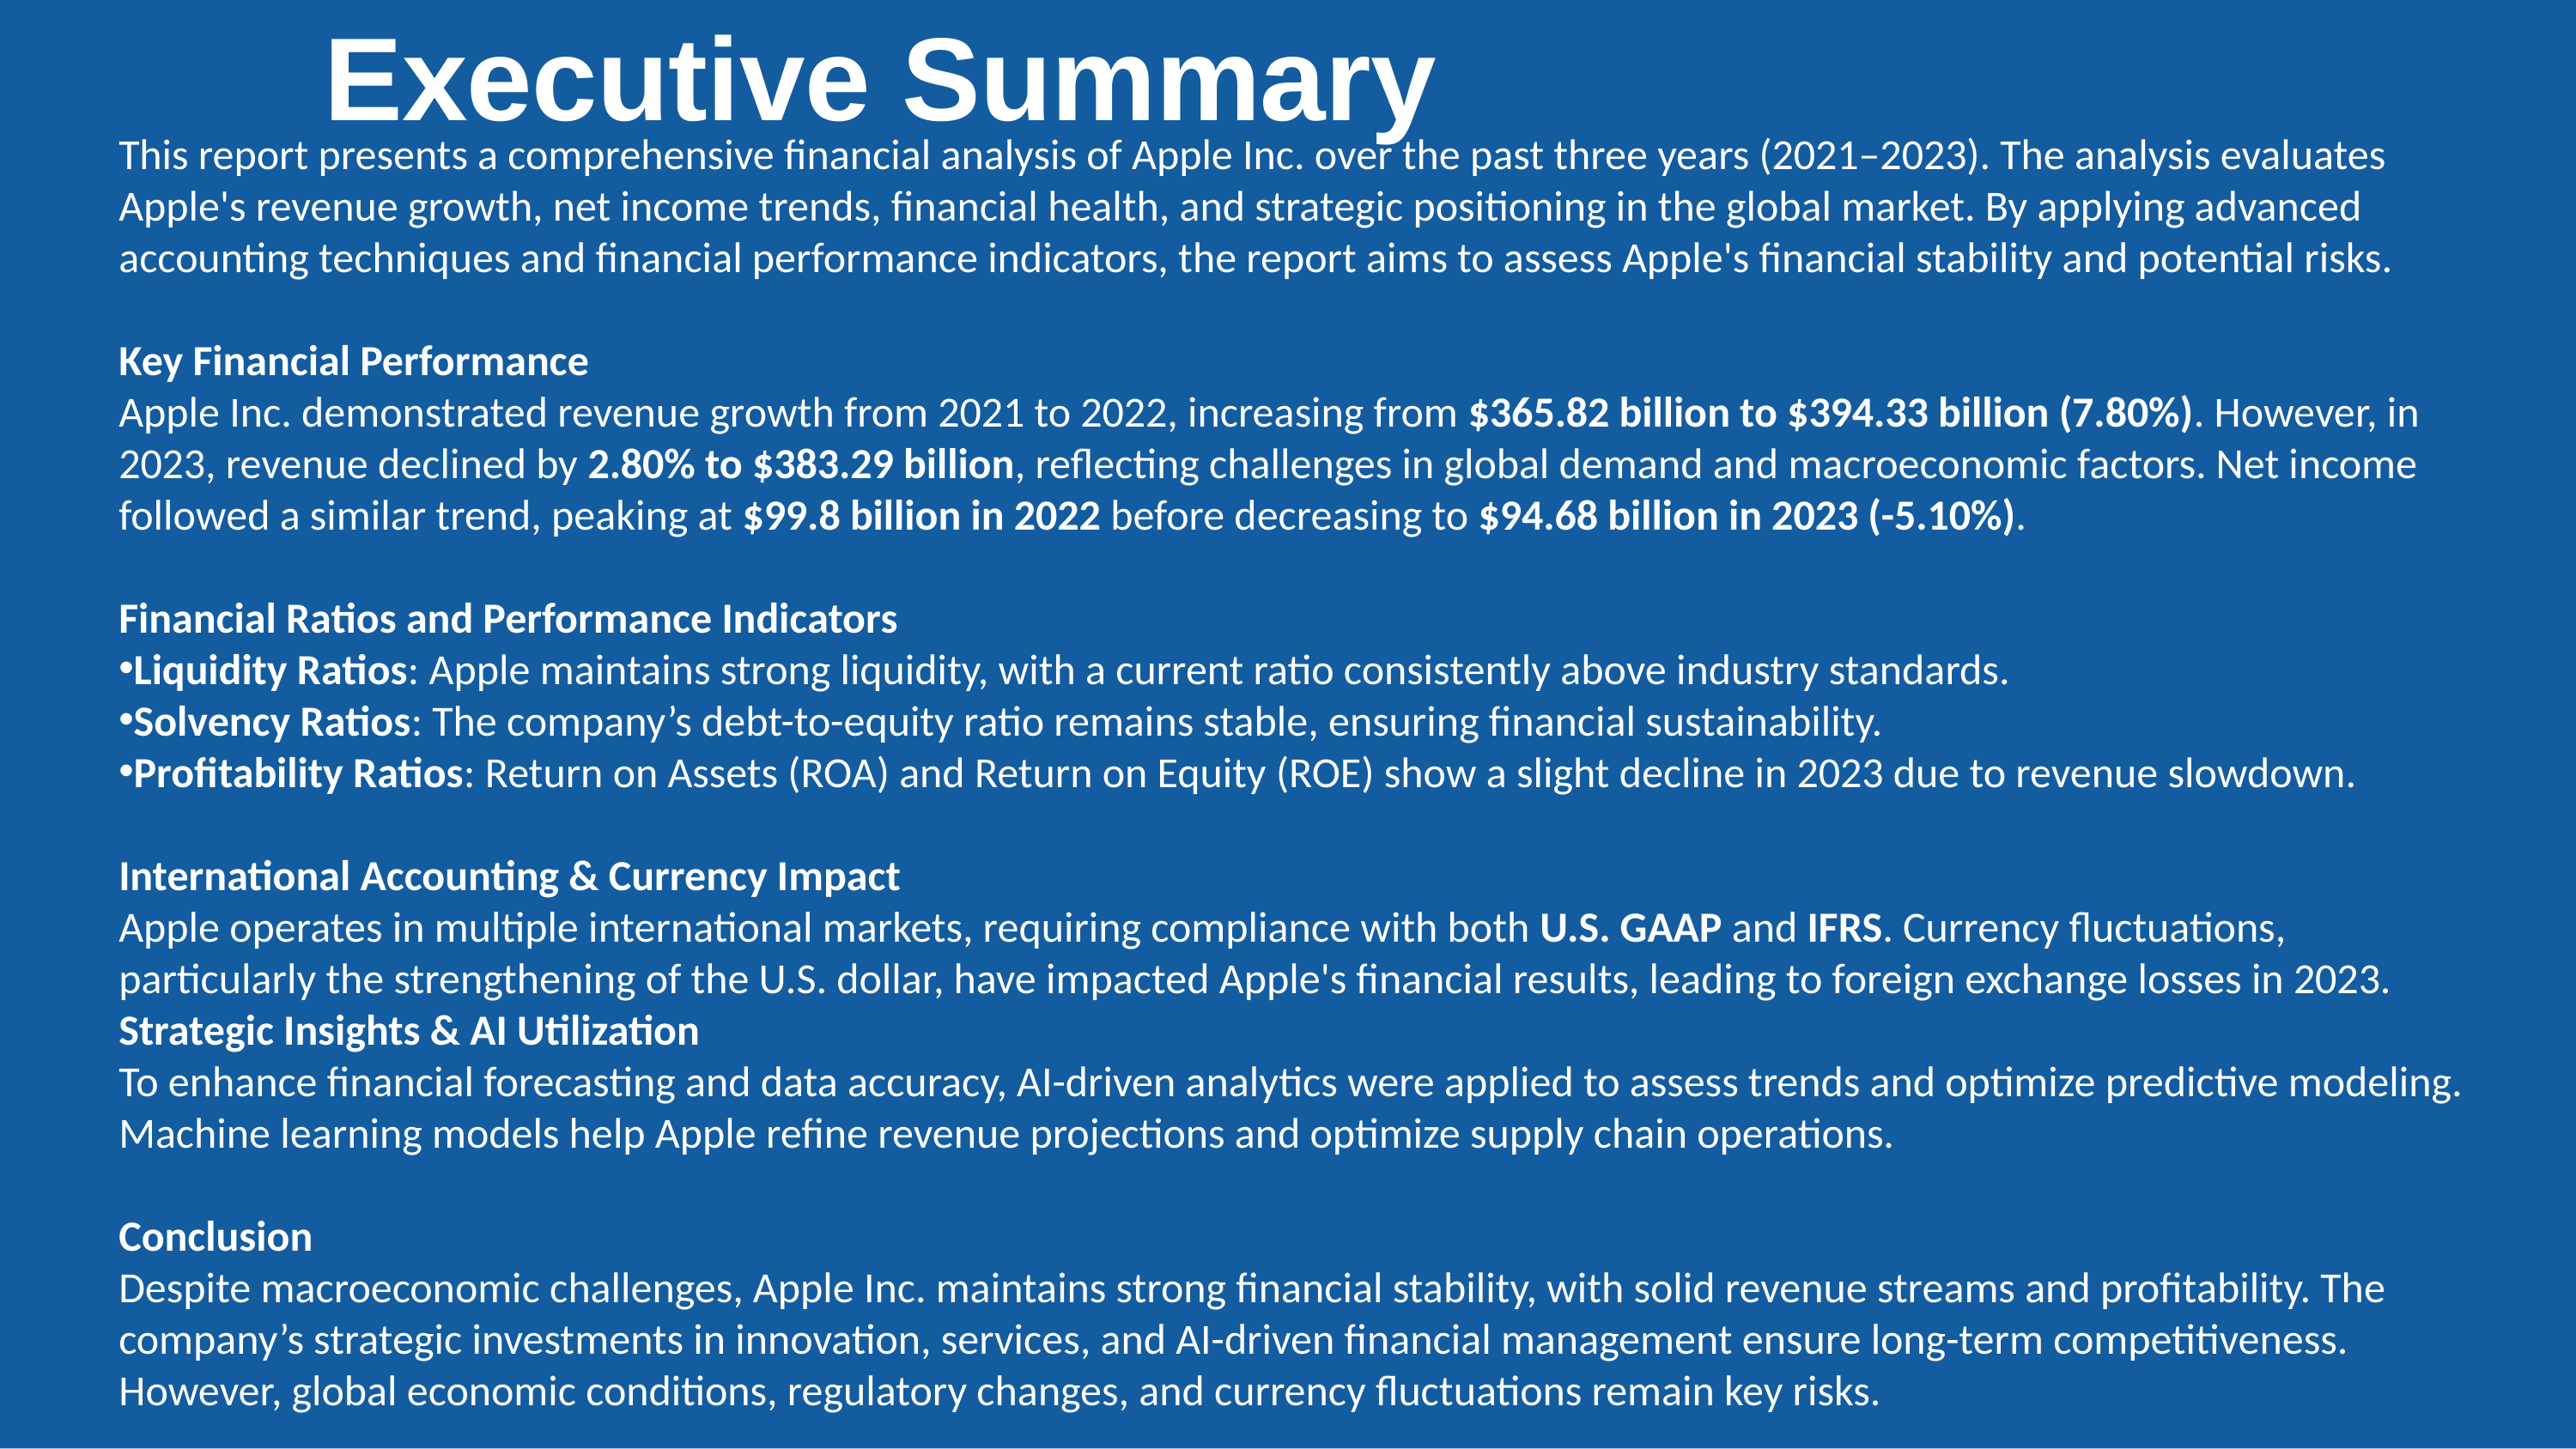

# Executive Summary
This report presents a comprehensive financial analysis of Apple Inc. over the past three years (2021–2023). The analysis evaluates Apple's revenue growth, net income trends, financial health, and strategic positioning in the global market. By applying advanced accounting techniques and financial performance indicators, the report aims to assess Apple's financial stability and potential risks.

Key Financial Performance
Apple Inc. demonstrated revenue growth from 2021 to 2022, increasing from $365.82 billion to $394.33 billion (7.80%). However, in 2023, revenue declined by 2.80% to $383.29 billion, reflecting challenges in global demand and macroeconomic factors. Net income followed a similar trend, peaking at $99.8 billion in 2022 before decreasing to $94.68 billion in 2023 (-5.10%).

Financial Ratios and Performance Indicators
Liquidity Ratios: Apple maintains strong liquidity, with a current ratio consistently above industry standards.
Solvency Ratios: The company’s debt-to-equity ratio remains stable, ensuring financial sustainability.
Profitability Ratios: Return on Assets (ROA) and Return on Equity (ROE) show a slight decline in 2023 due to revenue slowdown.

International Accounting & Currency Impact
Apple operates in multiple international markets, requiring compliance with both U.S. GAAP and IFRS. Currency fluctuations, particularly the strengthening of the U.S. dollar, have impacted Apple's financial results, leading to foreign exchange losses in 2023.
Strategic Insights & AI Utilization
To enhance financial forecasting and data accuracy, AI-driven analytics were applied to assess trends and optimize predictive modeling. Machine learning models help Apple refine revenue projections and optimize supply chain operations.

Conclusion
Despite macroeconomic challenges, Apple Inc. maintains strong financial stability, with solid revenue streams and profitability. The company’s strategic investments in innovation, services, and AI-driven financial management ensure long-term competitiveness. However, global economic conditions, regulatory changes, and currency fluctuations remain key risks.